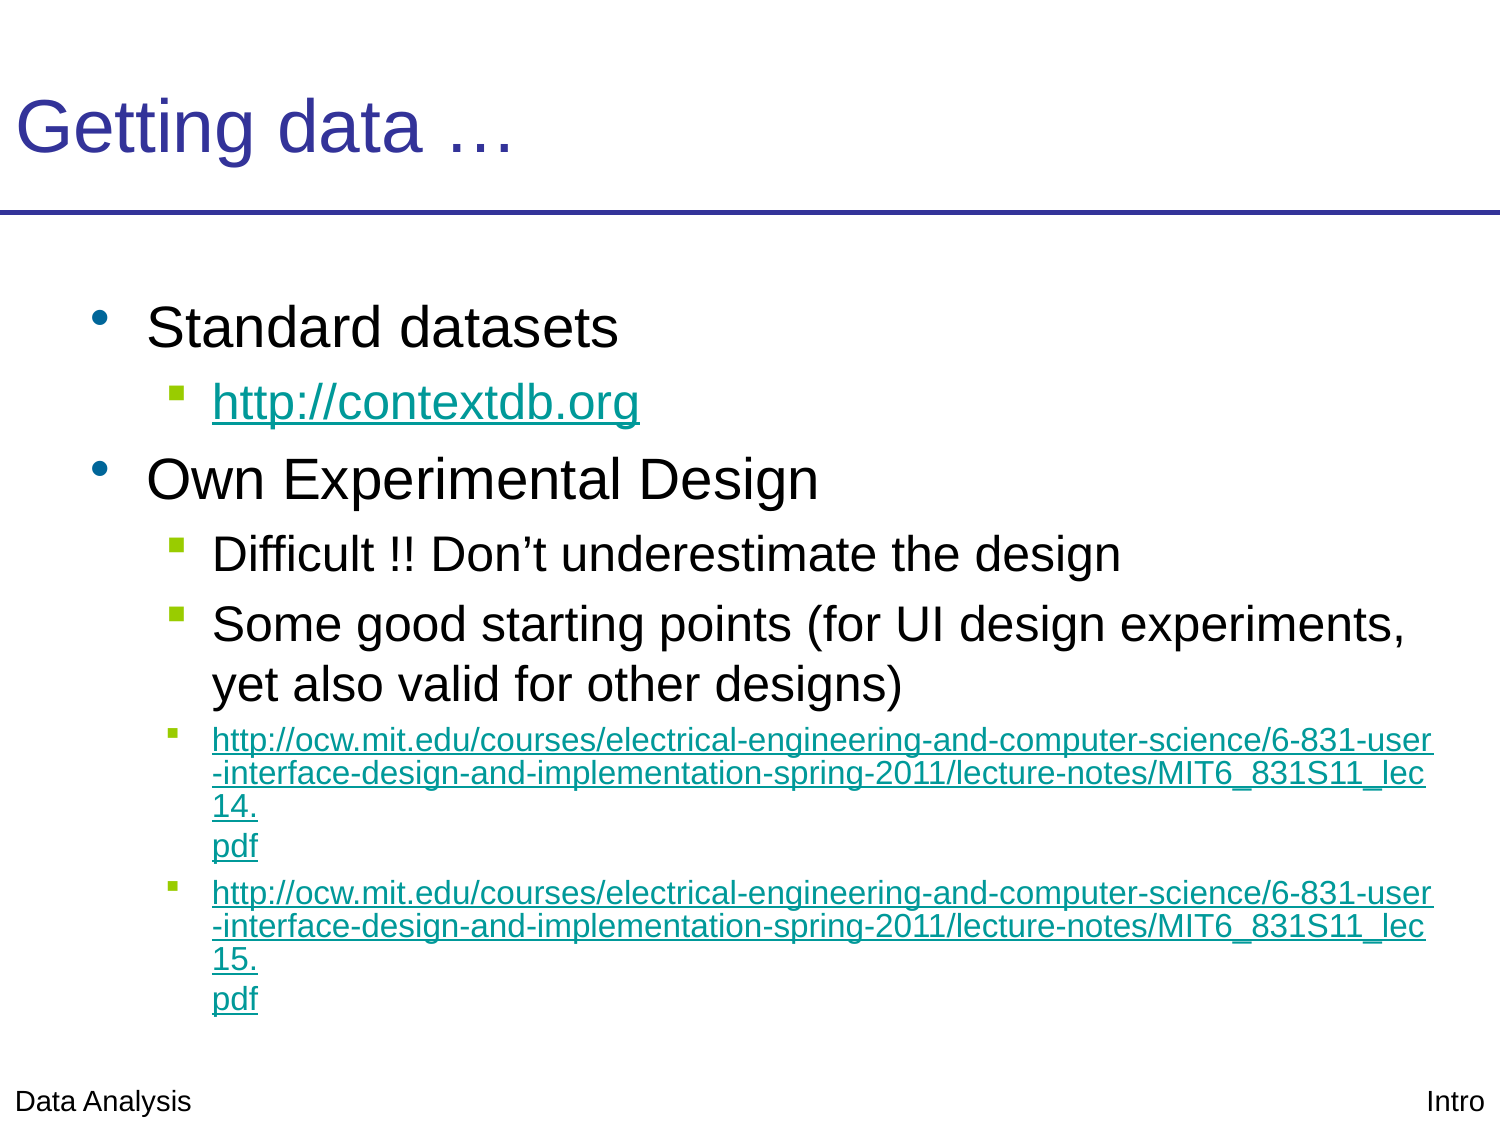

# Getting data …
Standard datasets
http://contextdb.org
Own Experimental Design
Difficult !! Don’t underestimate the design
Some good starting points (for UI design experiments, yet also valid for other designs)
http://ocw.mit.edu/courses/electrical-engineering-and-computer-science/6-831-user-interface-design-and-implementation-spring-2011/lecture-notes/MIT6_831S11_lec14.pdf
http://ocw.mit.edu/courses/electrical-engineering-and-computer-science/6-831-user-interface-design-and-implementation-spring-2011/lecture-notes/MIT6_831S11_lec15.pdf